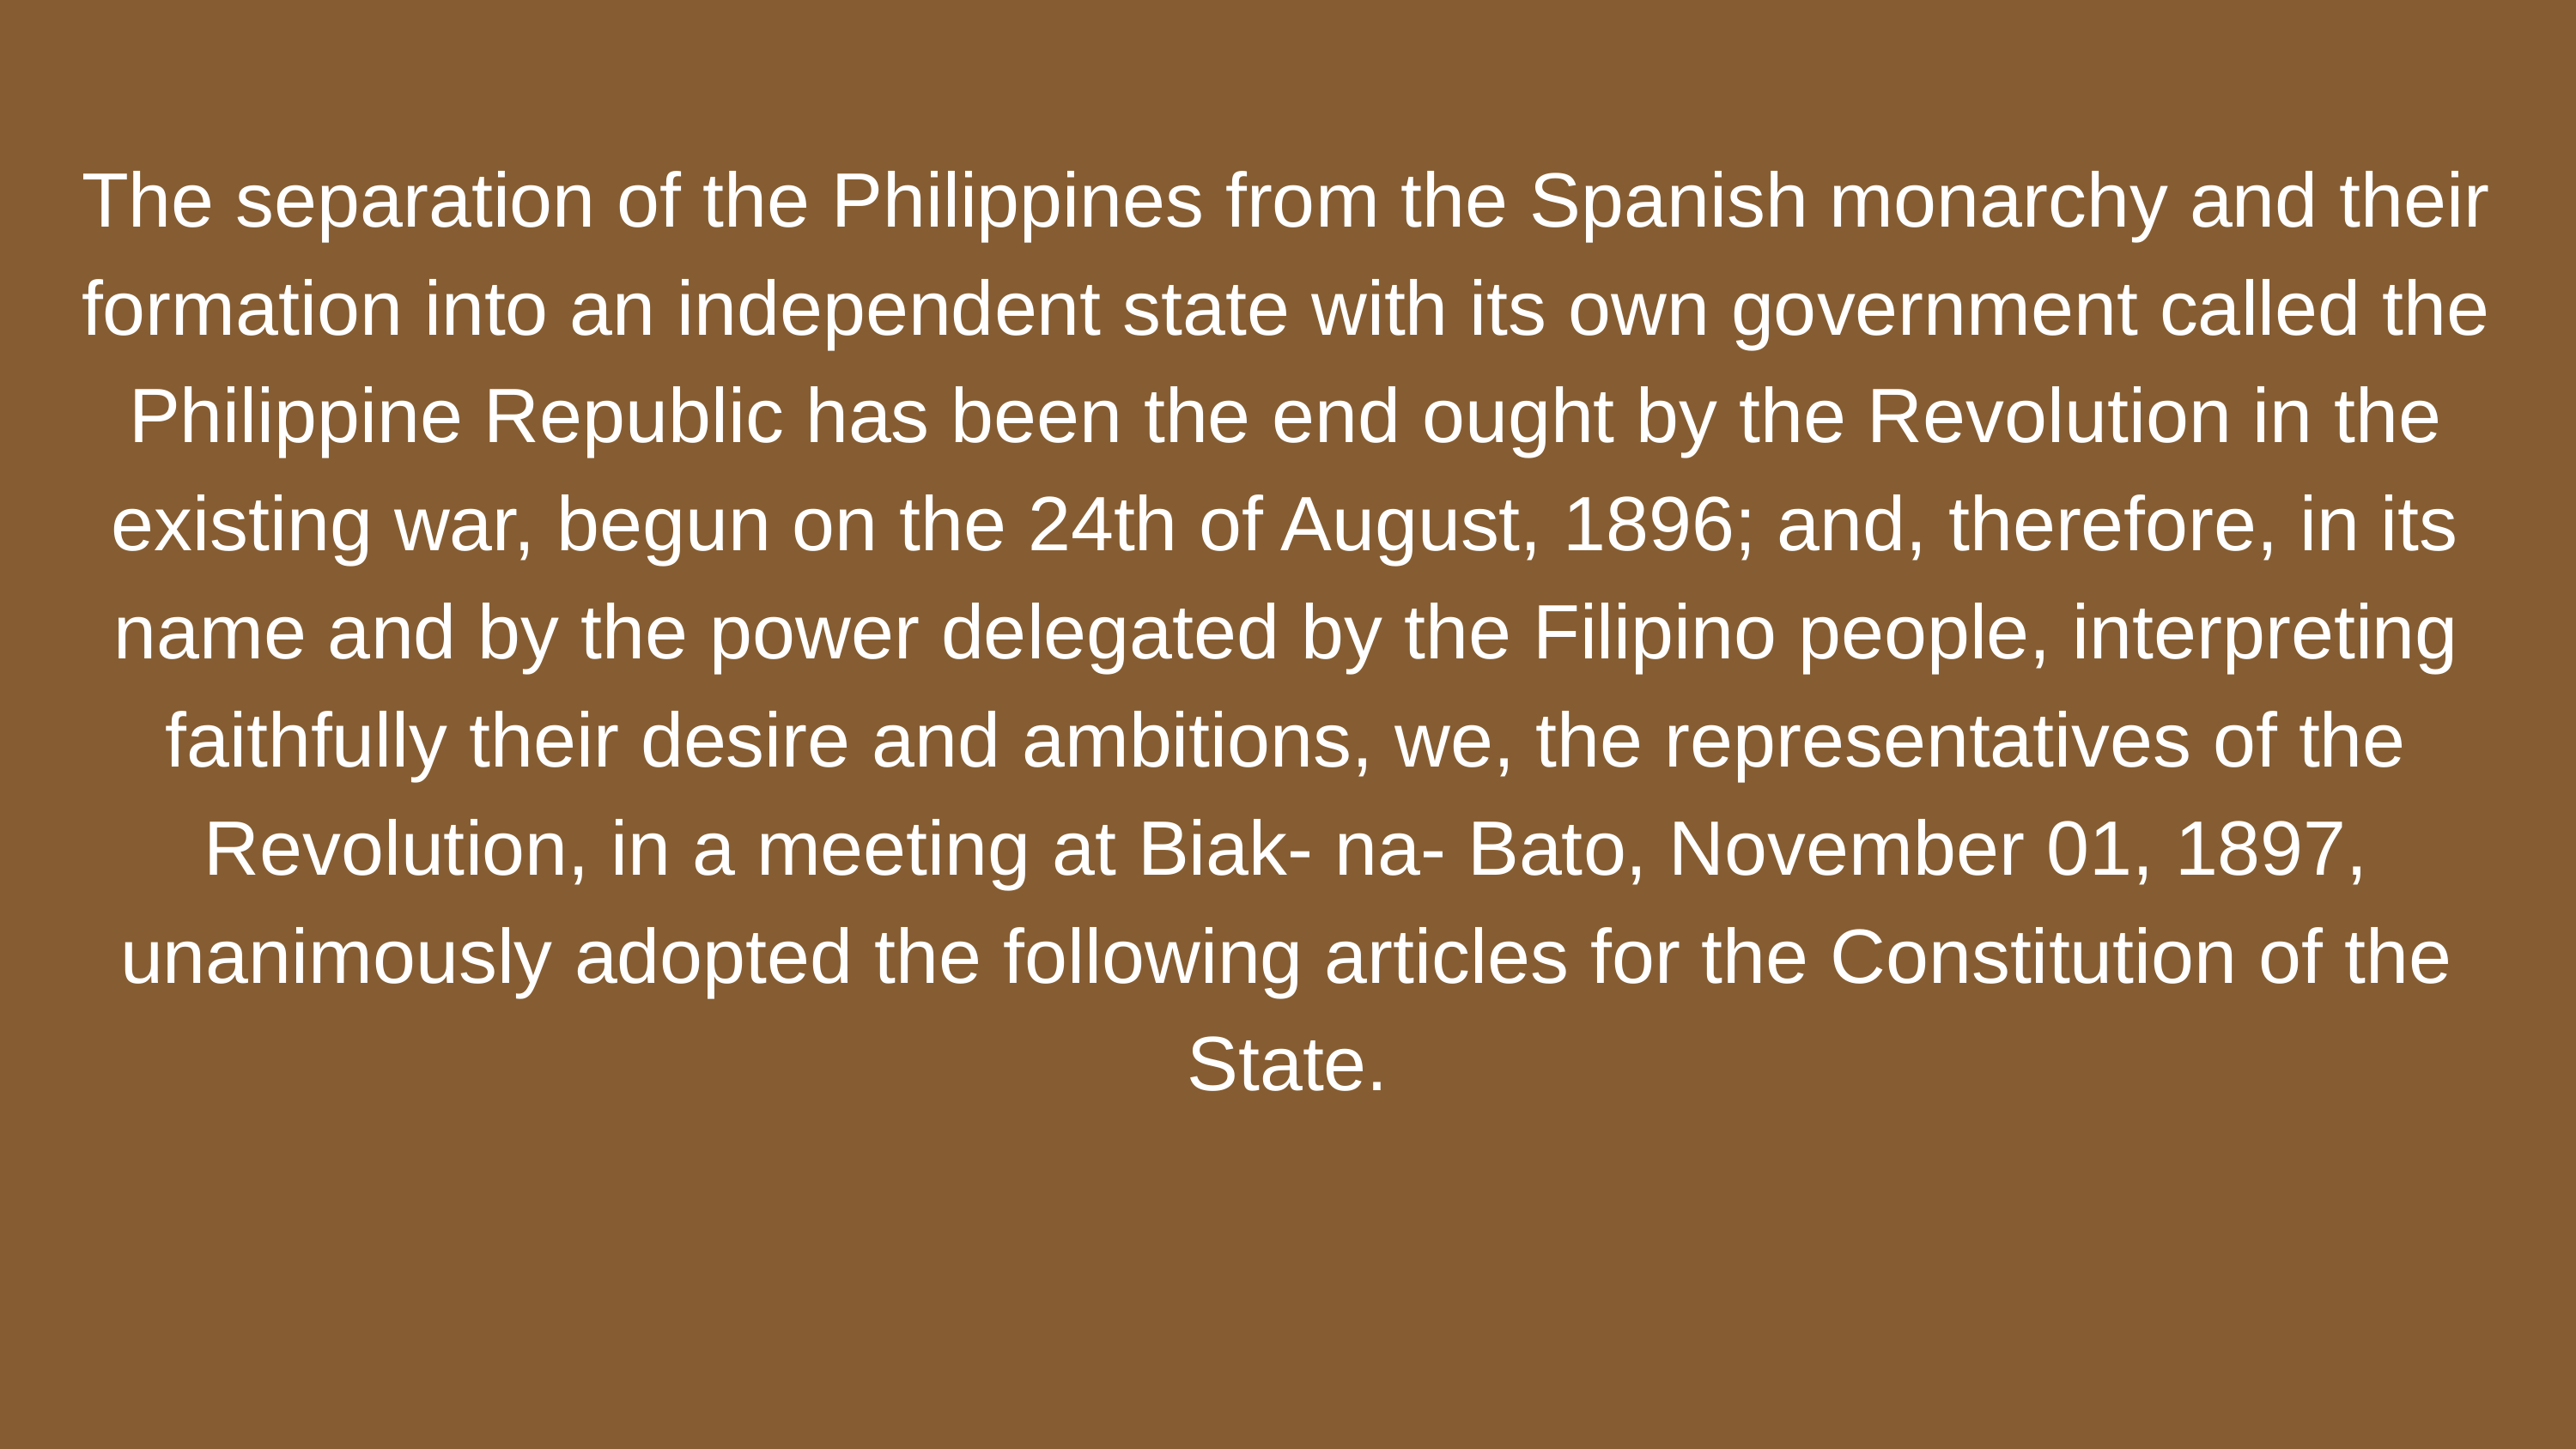

The separation of the Philippines from the Spanish monarchy and their formation into an independent state with its own government called the Philippine Republic has been the end ought by the Revolution in the existing war, begun on the 24th of August, 1896; and, therefore, in its name and by the power delegated by the Filipino people, interpreting faithfully their desire and ambitions, we, the representatives of the Revolution, in a meeting at Biak- na- Bato, November 01, 1897, unanimously adopted the following articles for the Constitution of the State.